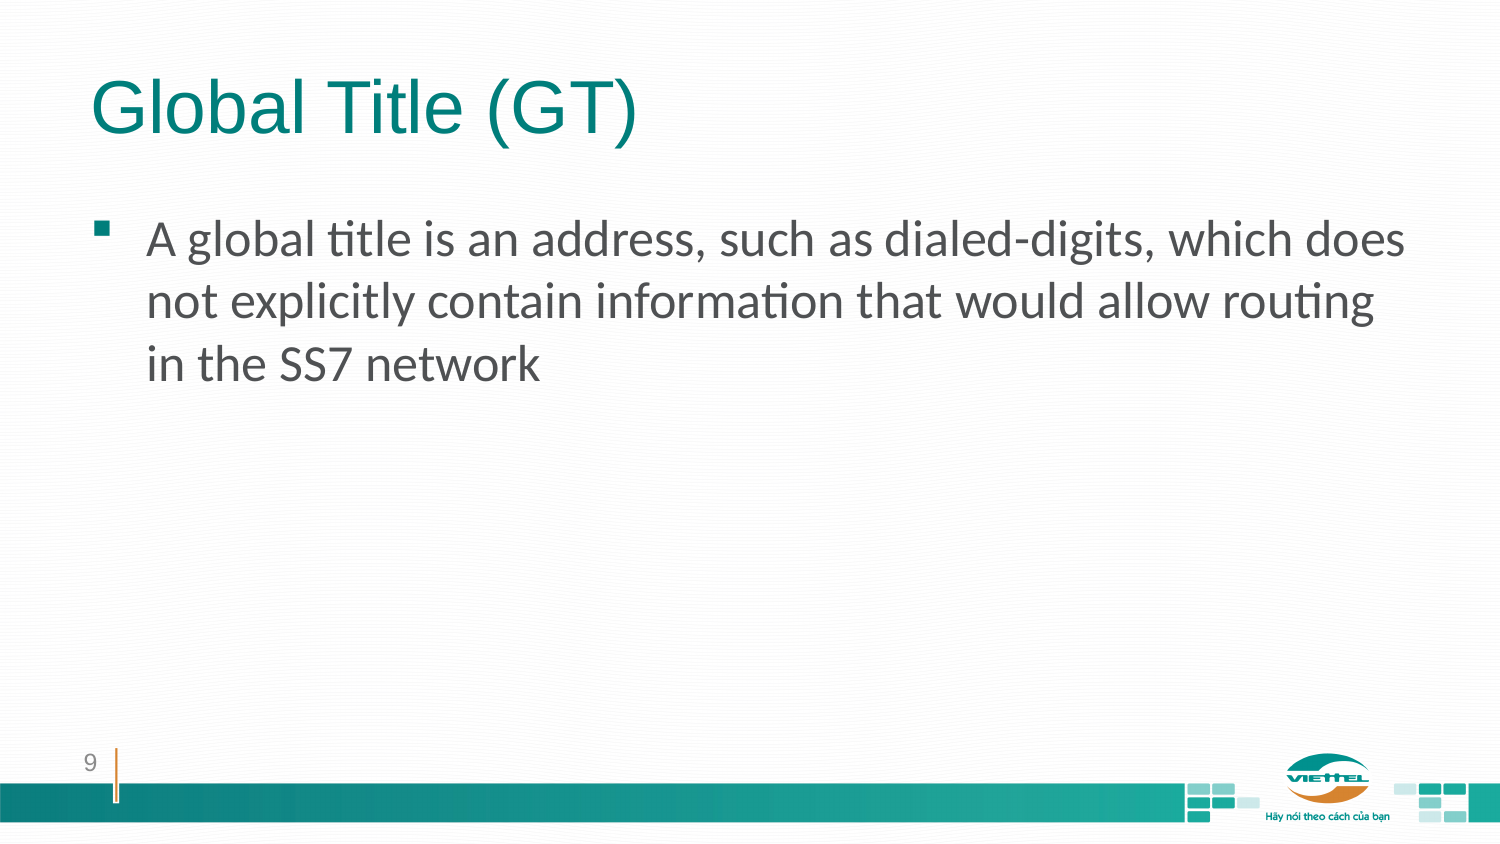

# Global Title (GT)
A global title is an address, such as dialed-digits, which does not explicitly contain information that would allow routing in the SS7 network

9